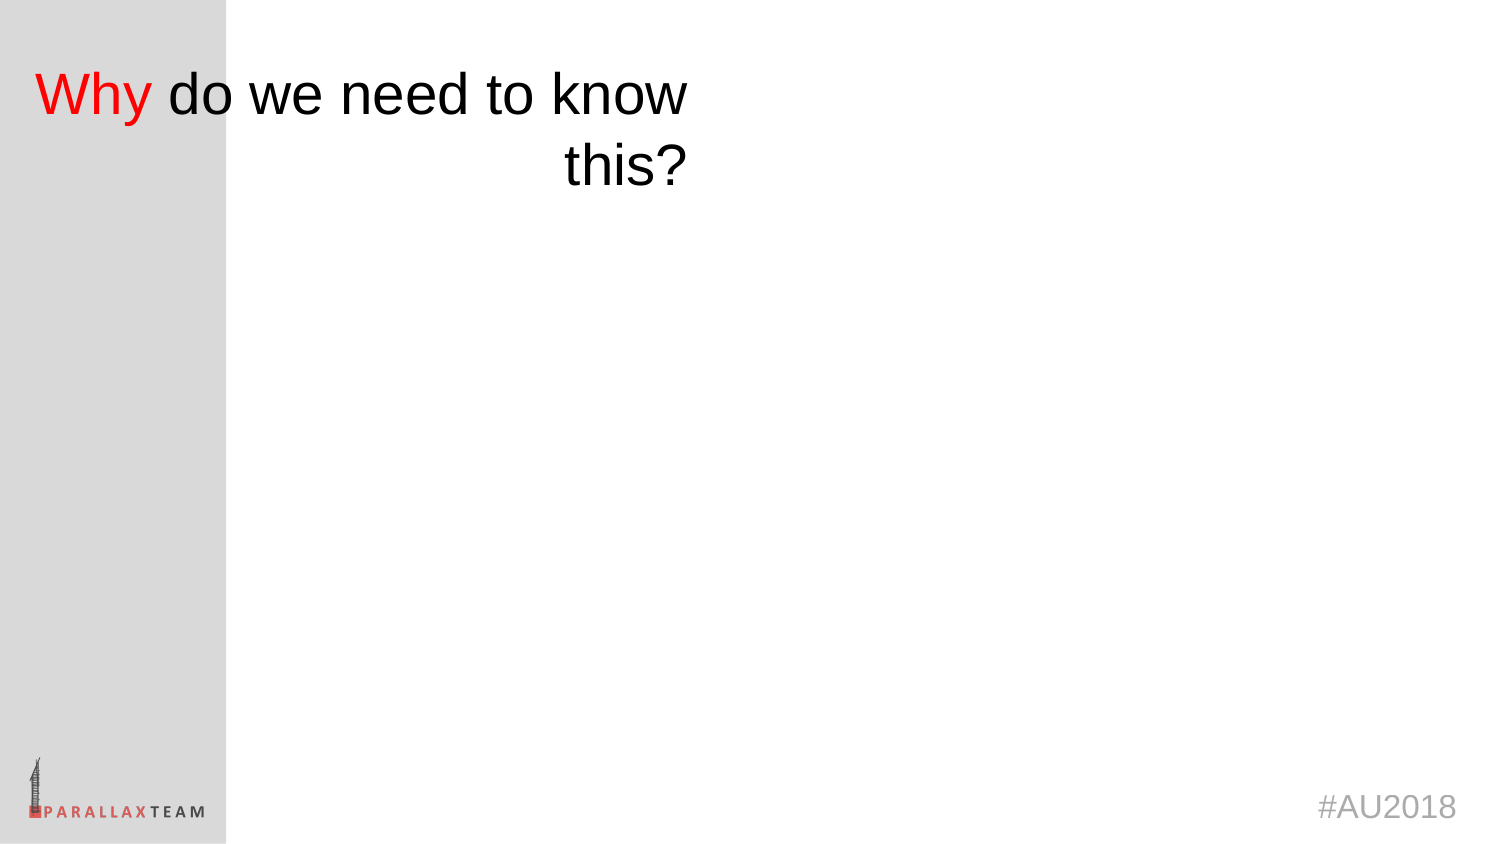

# Why do we need to know this?